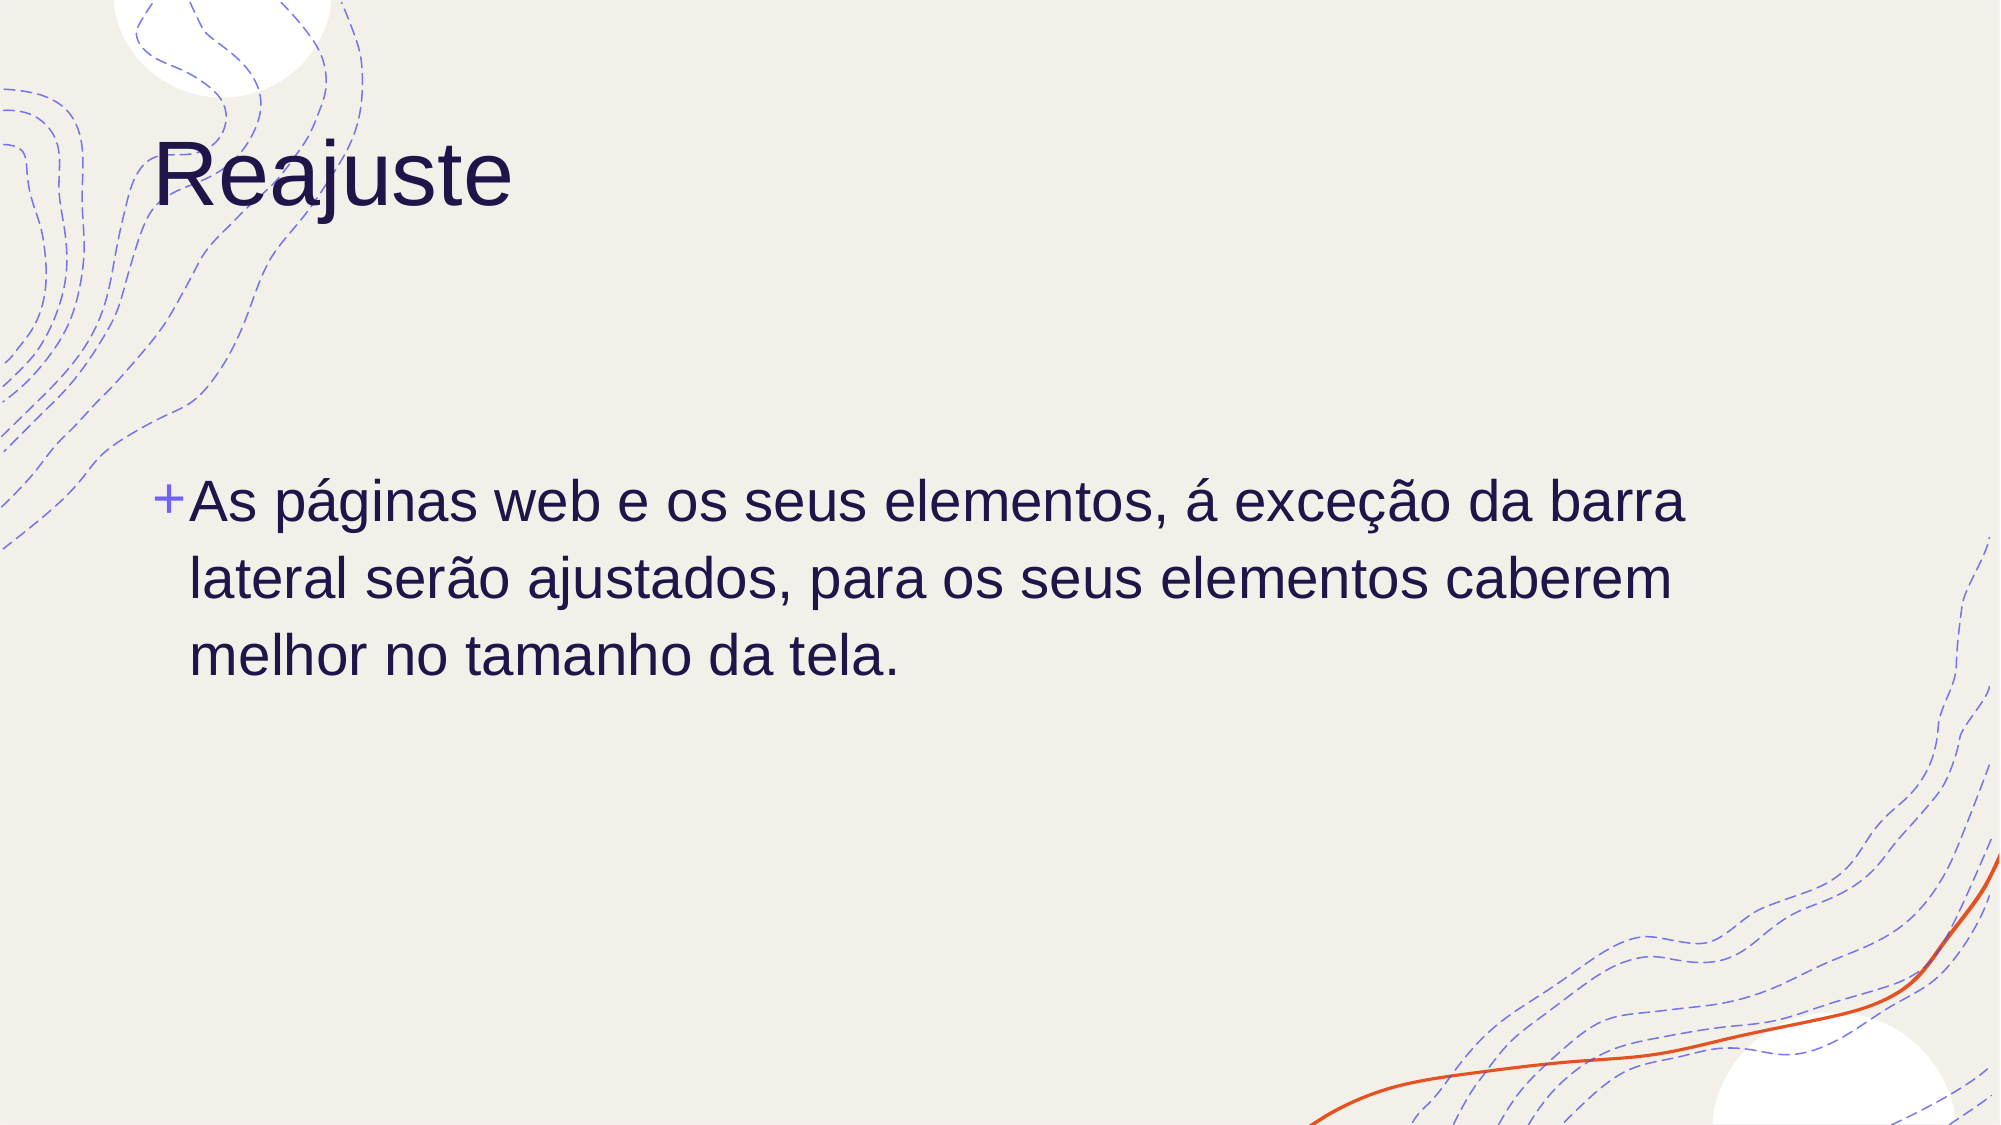

# Reajuste
As páginas web e os seus elementos, á exceção da barra lateral serão ajustados, para os seus elementos caberem melhor no tamanho da tela.